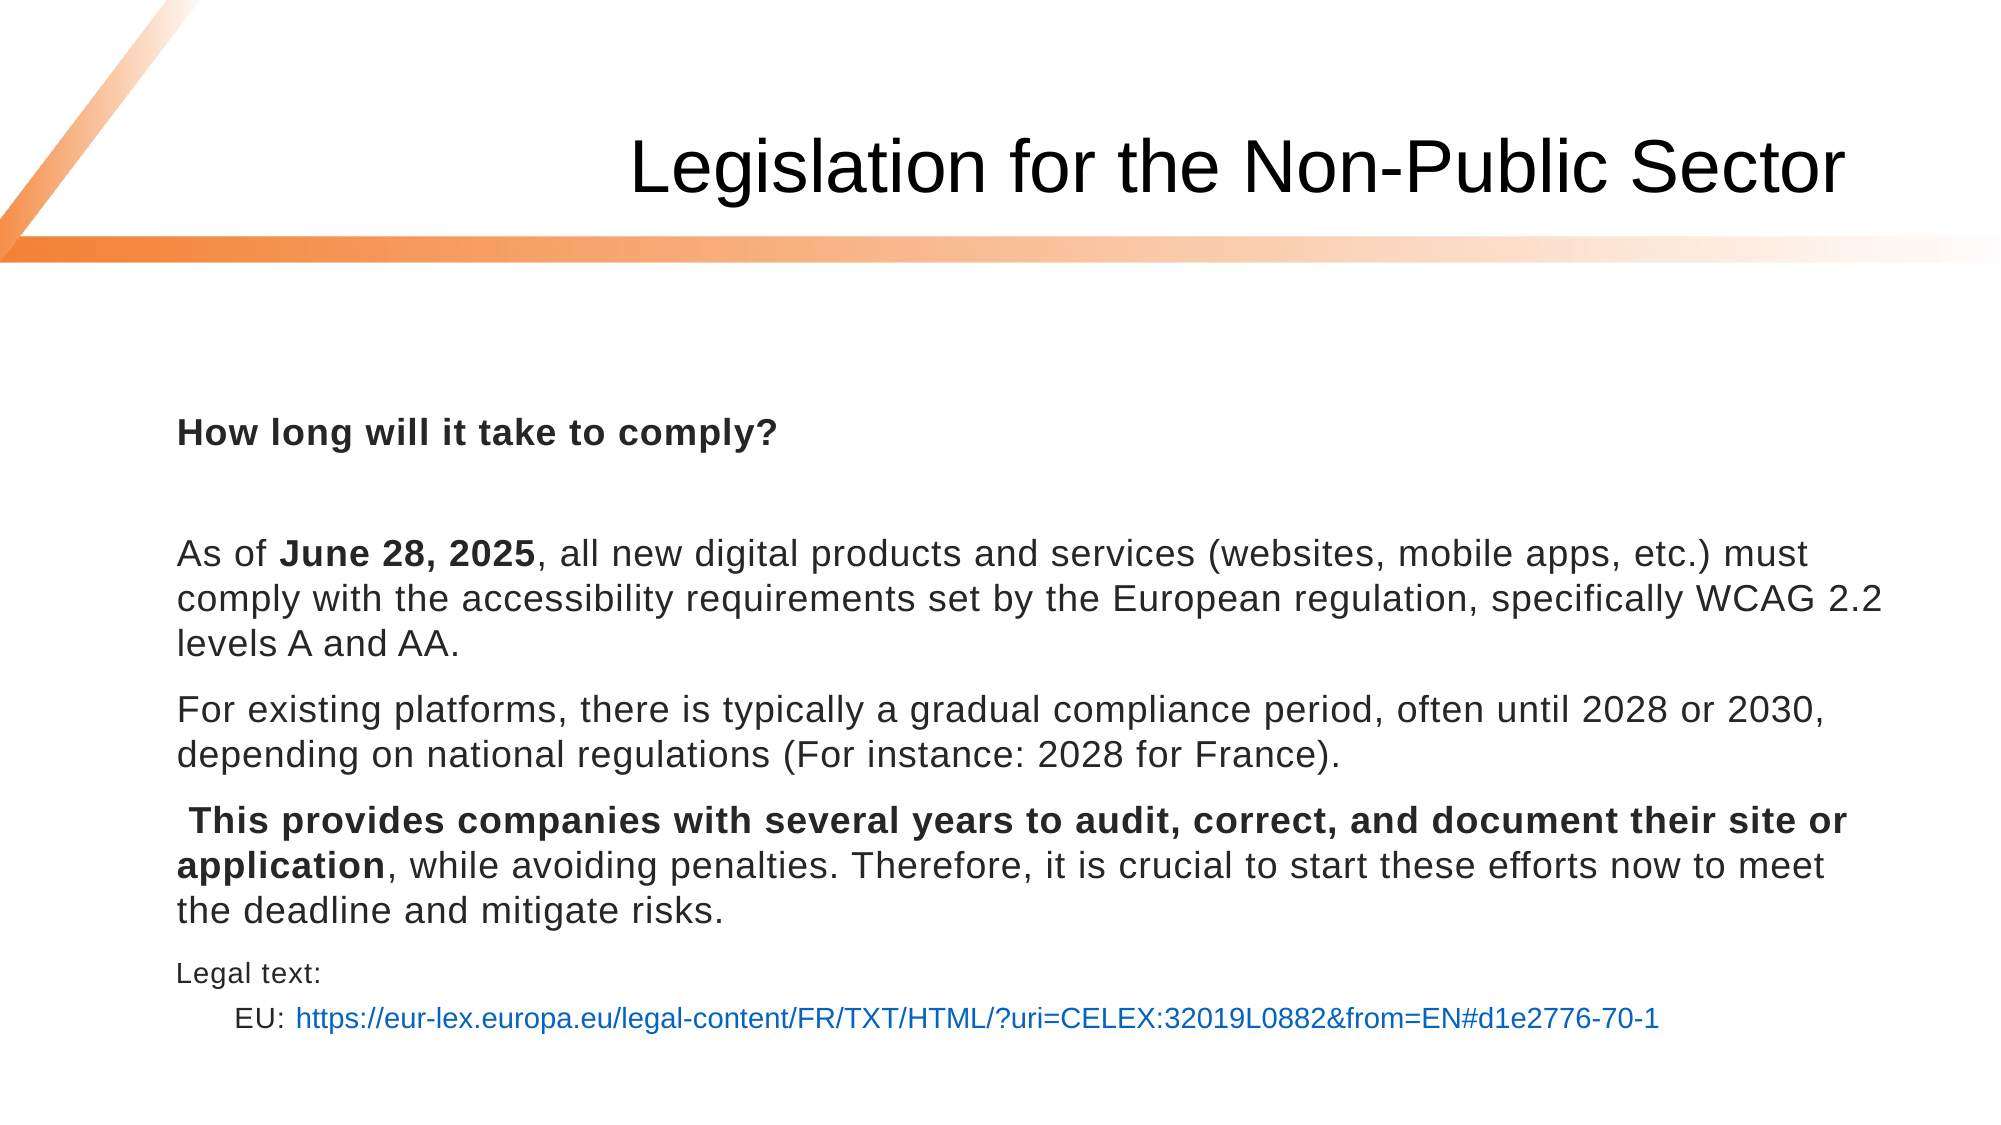

# Legislation for the Non-Public Sector

How long will it take to comply?

As of June 28, 2025, all new digital products and services (websites, mobile apps, etc.) must comply with the accessibility requirements set by the European regulation, specifically WCAG 2.2 levels A and AA.
For existing platforms, there is typically a gradual compliance period, often until 2028 or 2030, depending on national regulations (For instance: 2028 for France).
 This provides companies with several years to audit, correct, and document their site or application, while avoiding penalties. Therefore, it is crucial to start these efforts now to meet the deadline and mitigate risks.

Legal text:
EU: https://eur-lex.europa.eu/legal-content/FR/TXT/HTML/?uri=CELEX:32019L0882&from=EN#d1e2776-70-1